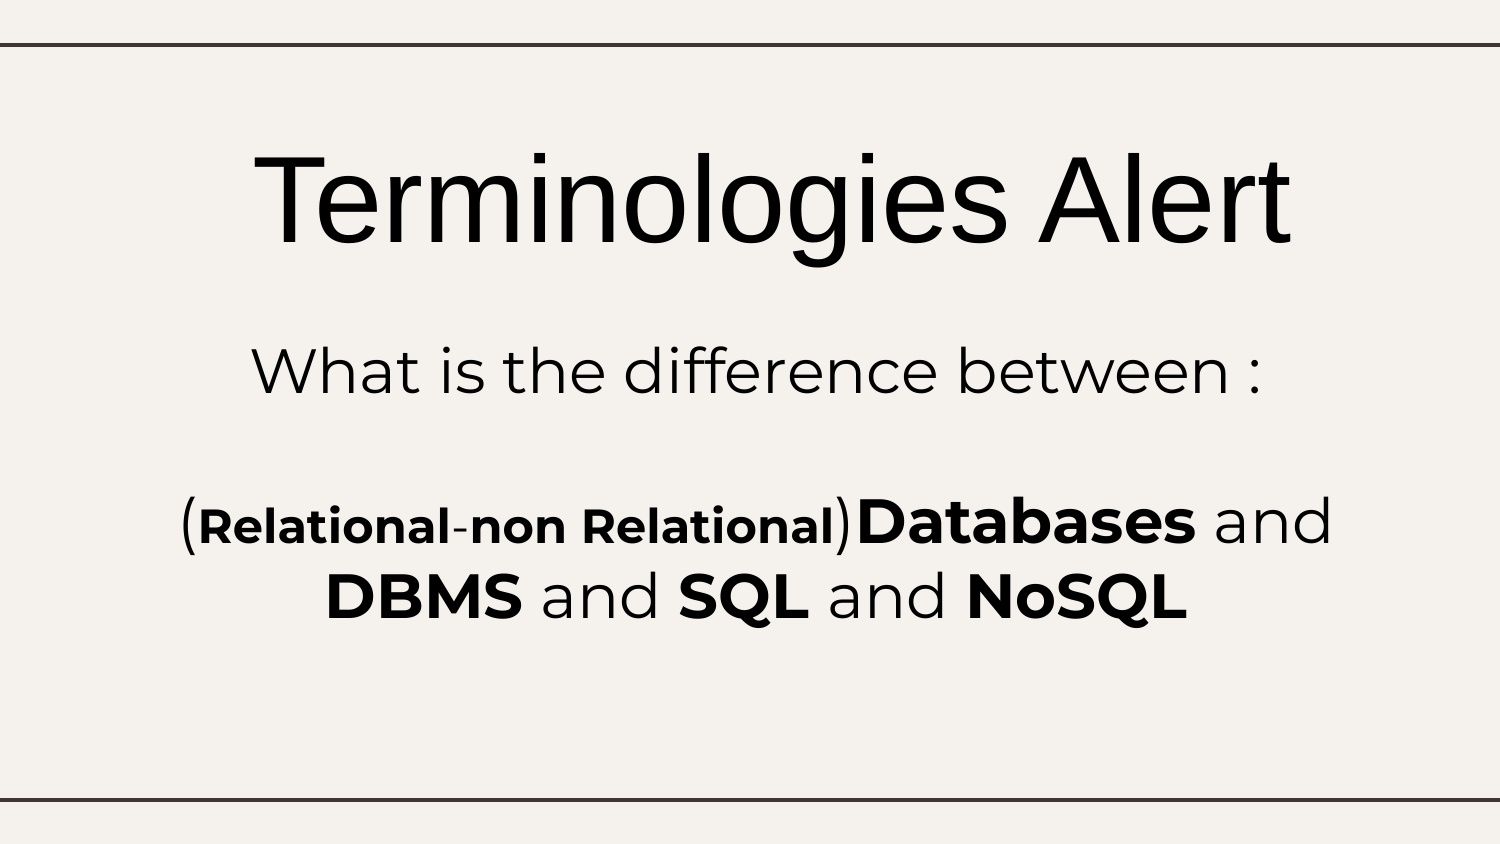

# Terminologies Alert
What is the difference between :
(Relational-non Relational)Databases and DBMS and SQL and NoSQL